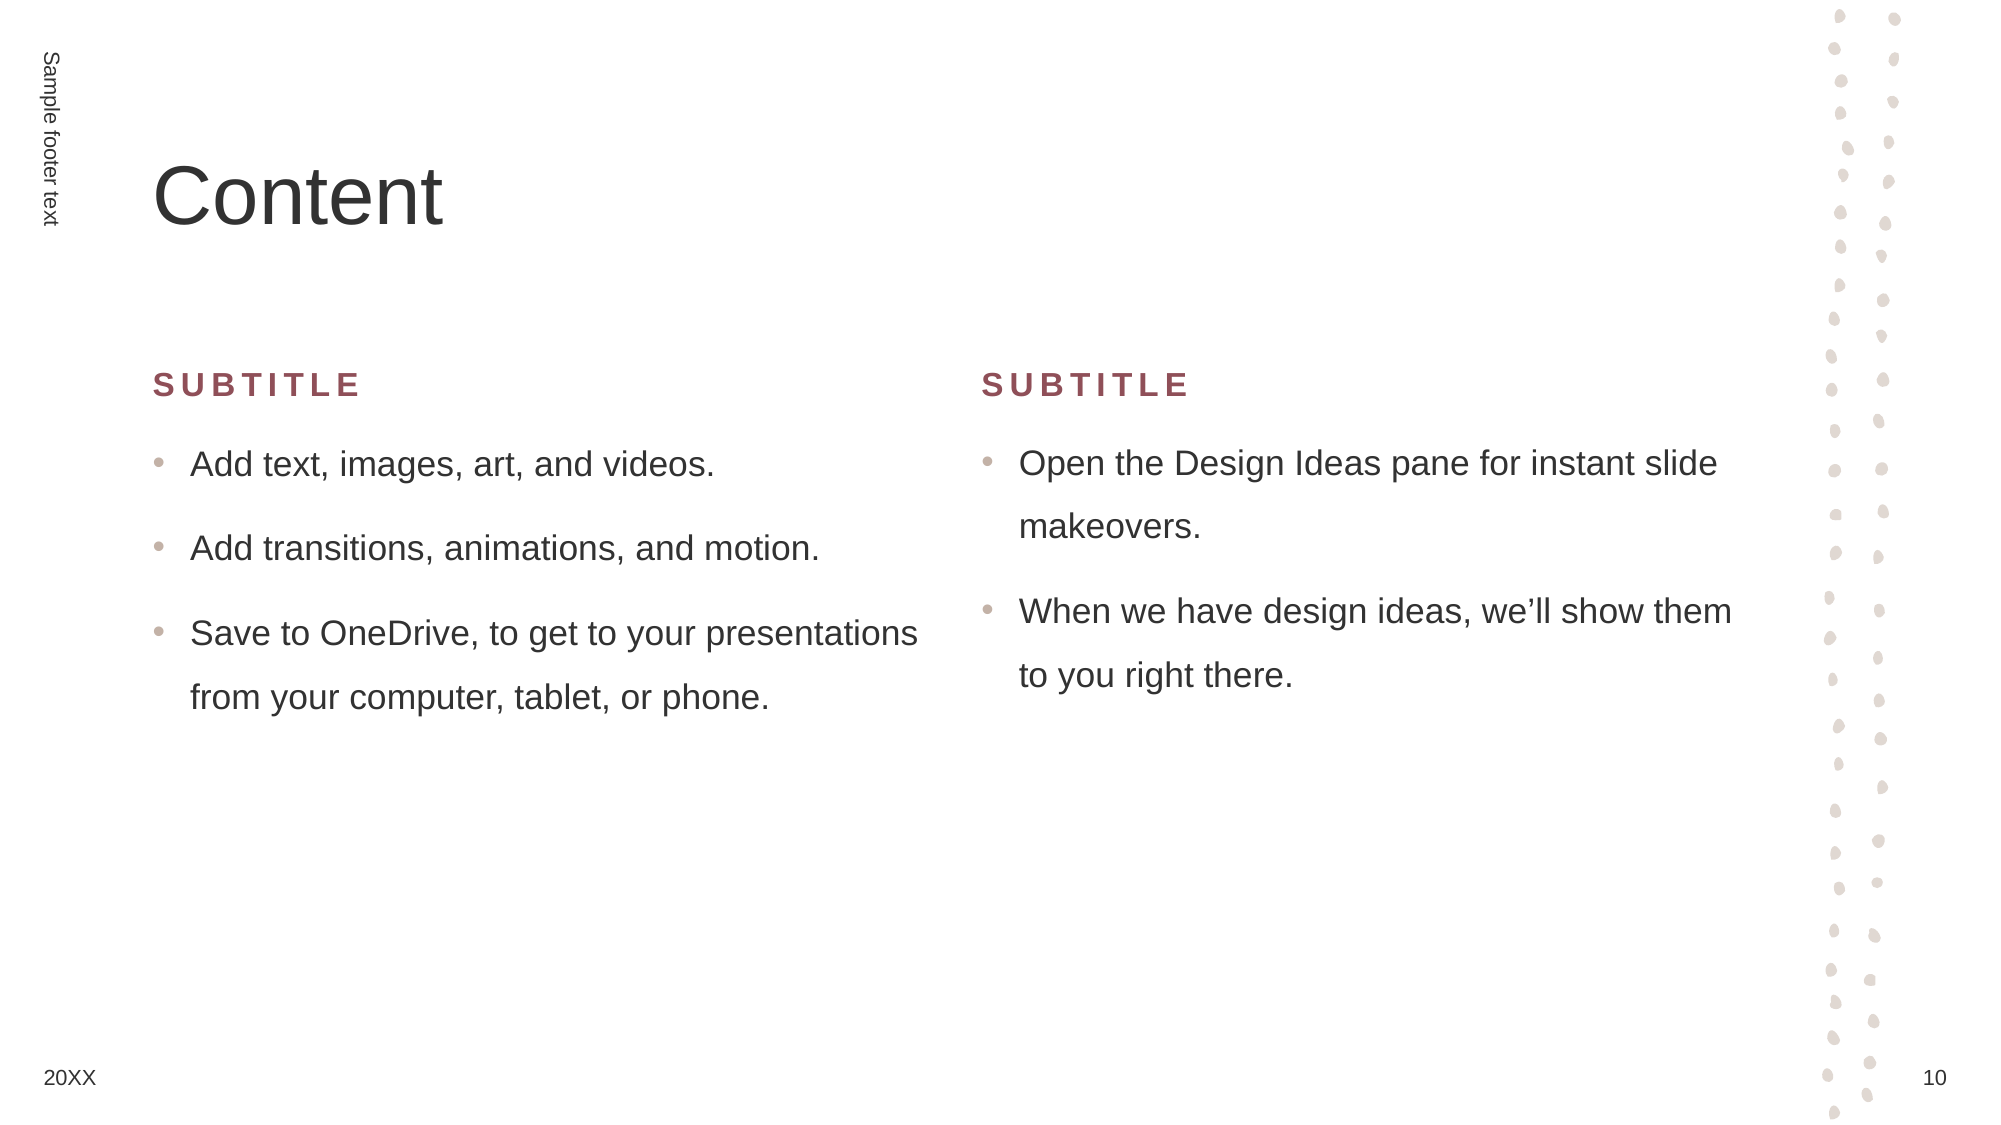

# Content
Subtitle
subtitle
Sample footer text
Open the Design Ideas pane for instant slide makeovers.
When we have design ideas, we’ll show them to you right there.
Add text, images, art, and videos.
Add transitions, animations, and motion.
Save to OneDrive, to get to your presentations from your computer, tablet, or phone.
20XX
10